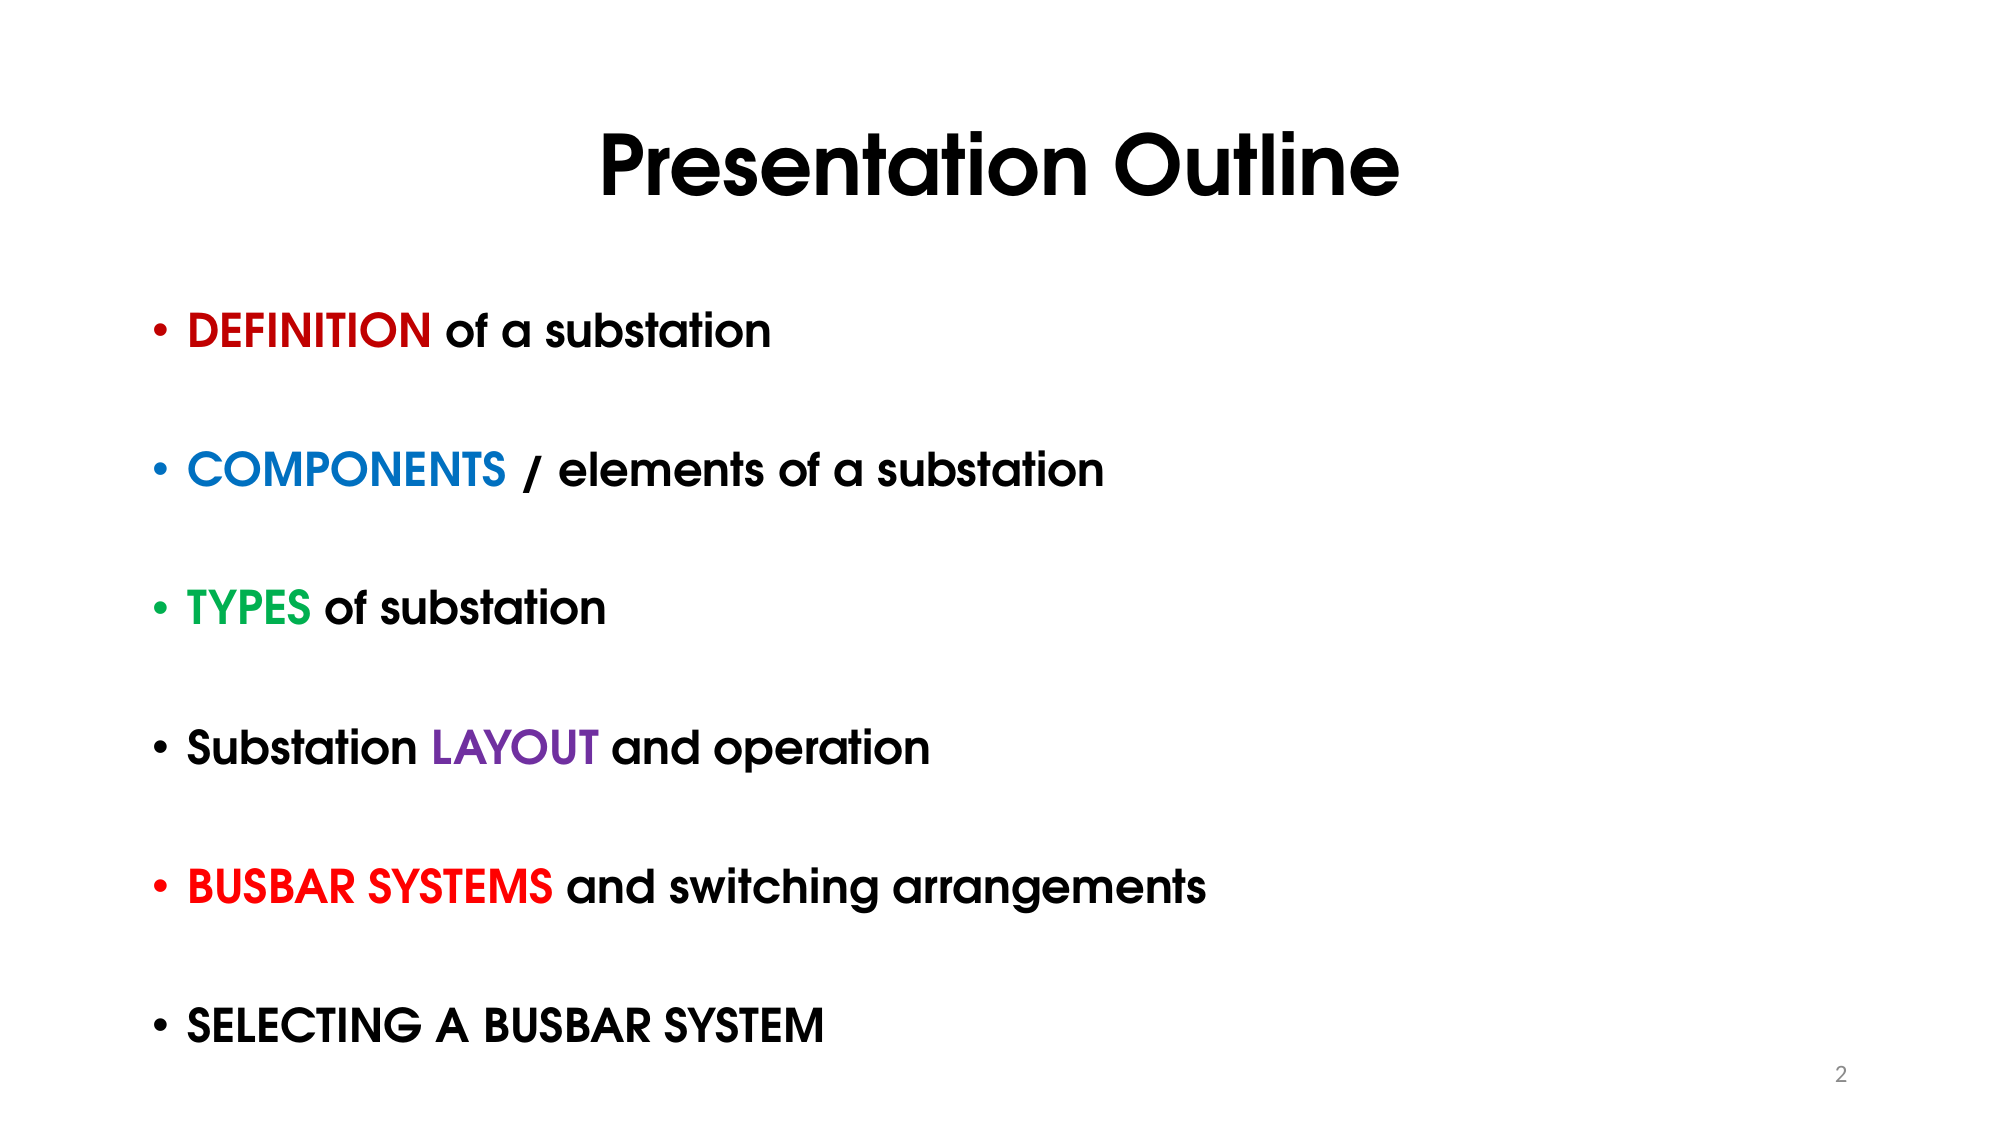

# Presentation Outline
DEFINITION of a substation

COMPONENTS / elements of a substation

TYPES of substation

Substation LAYOUT and operation

BUSBAR SYSTEMS and switching arrangements

SELECTING A BUSBAR SYSTEM

2